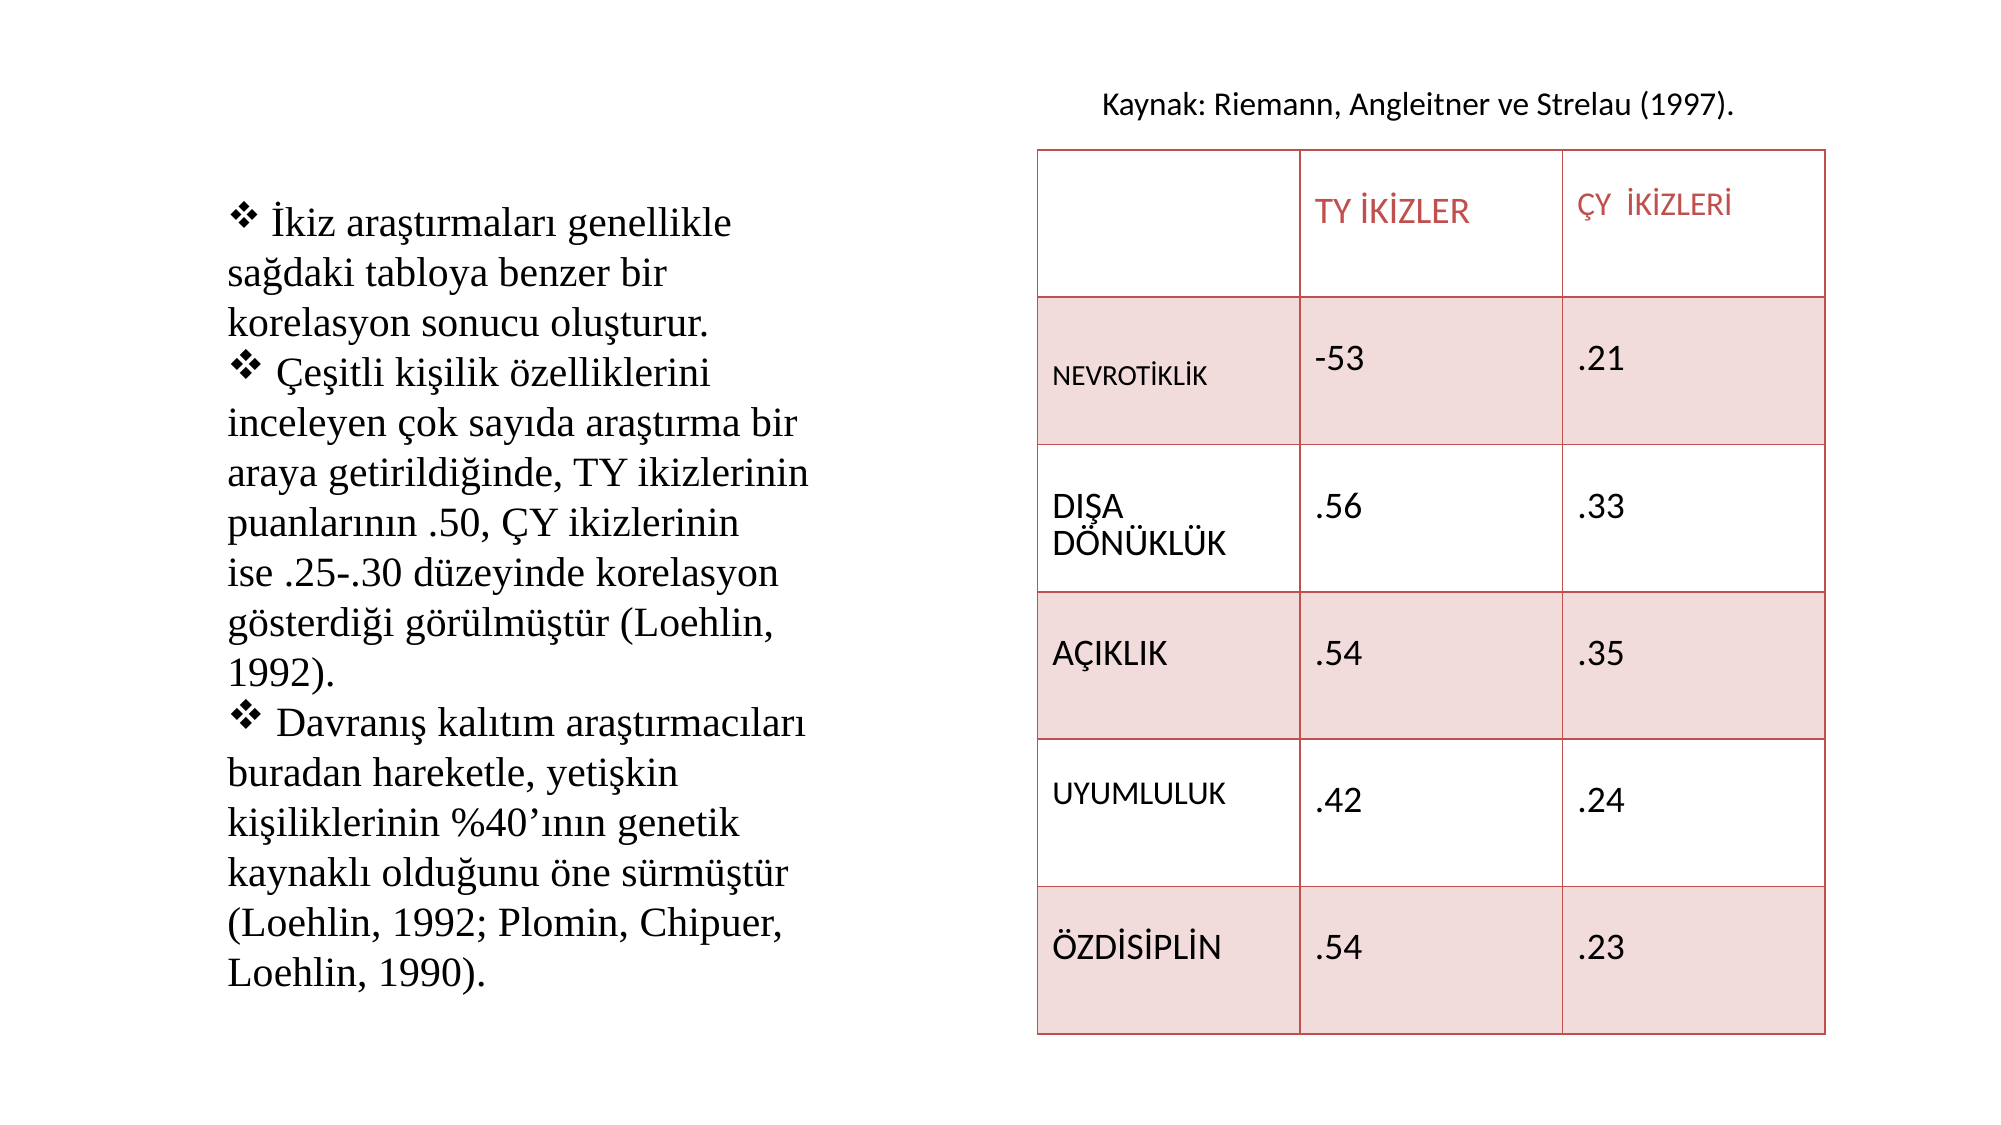

Kaynak: Riemann, Angleitner ve Strelau (1997).
|  | TY İKİZLER | ÇY İKİZLERİ |
| --- | --- | --- |
| NEVROTİKLİK | -53 | .21 |
| DIŞA DÖNÜKLÜK | .56 | .33 |
| AÇIKLIK | .54 | .35 |
| UYUMLULUK | .42 | .24 |
| ÖZDİSİPLİN | .54 | .23 |
 İkiz araştırmaları genellikle sağdaki tabloya benzer bir korelasyon sonucu oluşturur.
 Çeşitli kişilik özelliklerini inceleyen çok sayıda araştırma bir araya getirildiğinde, TY ikizlerinin puanlarının .50, ÇY ikizlerinin ise .25-.30 düzeyinde korelasyon gösterdiği görülmüştür (Loehlin, 1992).
 Davranış kalıtım araştırmacıları buradan hareketle, yetişkin kişiliklerinin %40’ının genetik kaynaklı olduğunu öne sürmüştür (Loehlin, 1992; Plomin, Chipuer, Loehlin, 1990).